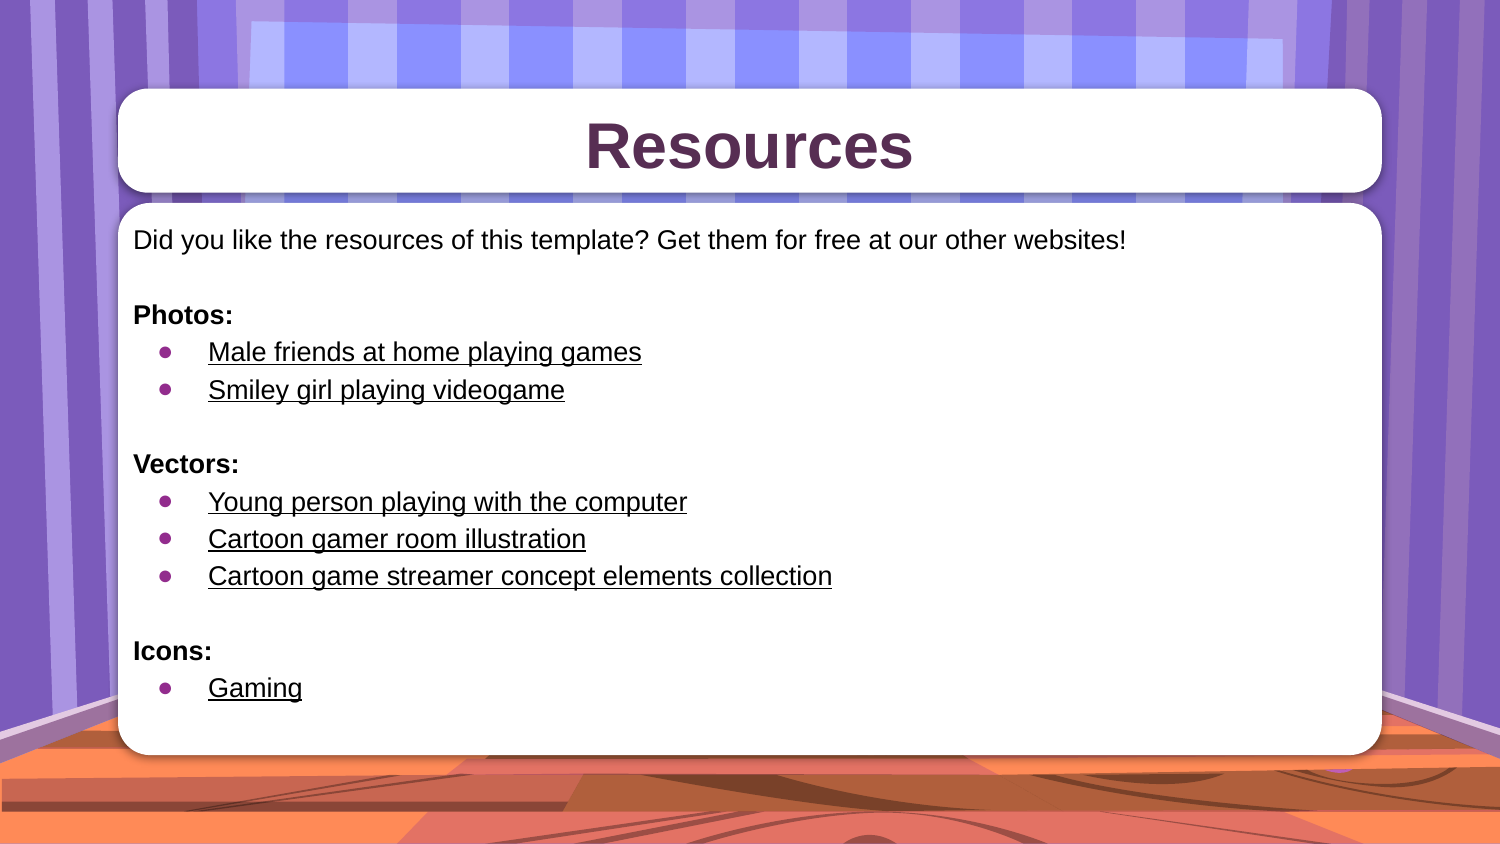

# Resources
Did you like the resources of this template? Get them for free at our other websites!
Photos:
Male friends at home playing games
Smiley girl playing videogame

Vectors:
Young person playing with the computer
Cartoon gamer room illustration
Cartoon game streamer concept elements collection

Icons:
Gaming